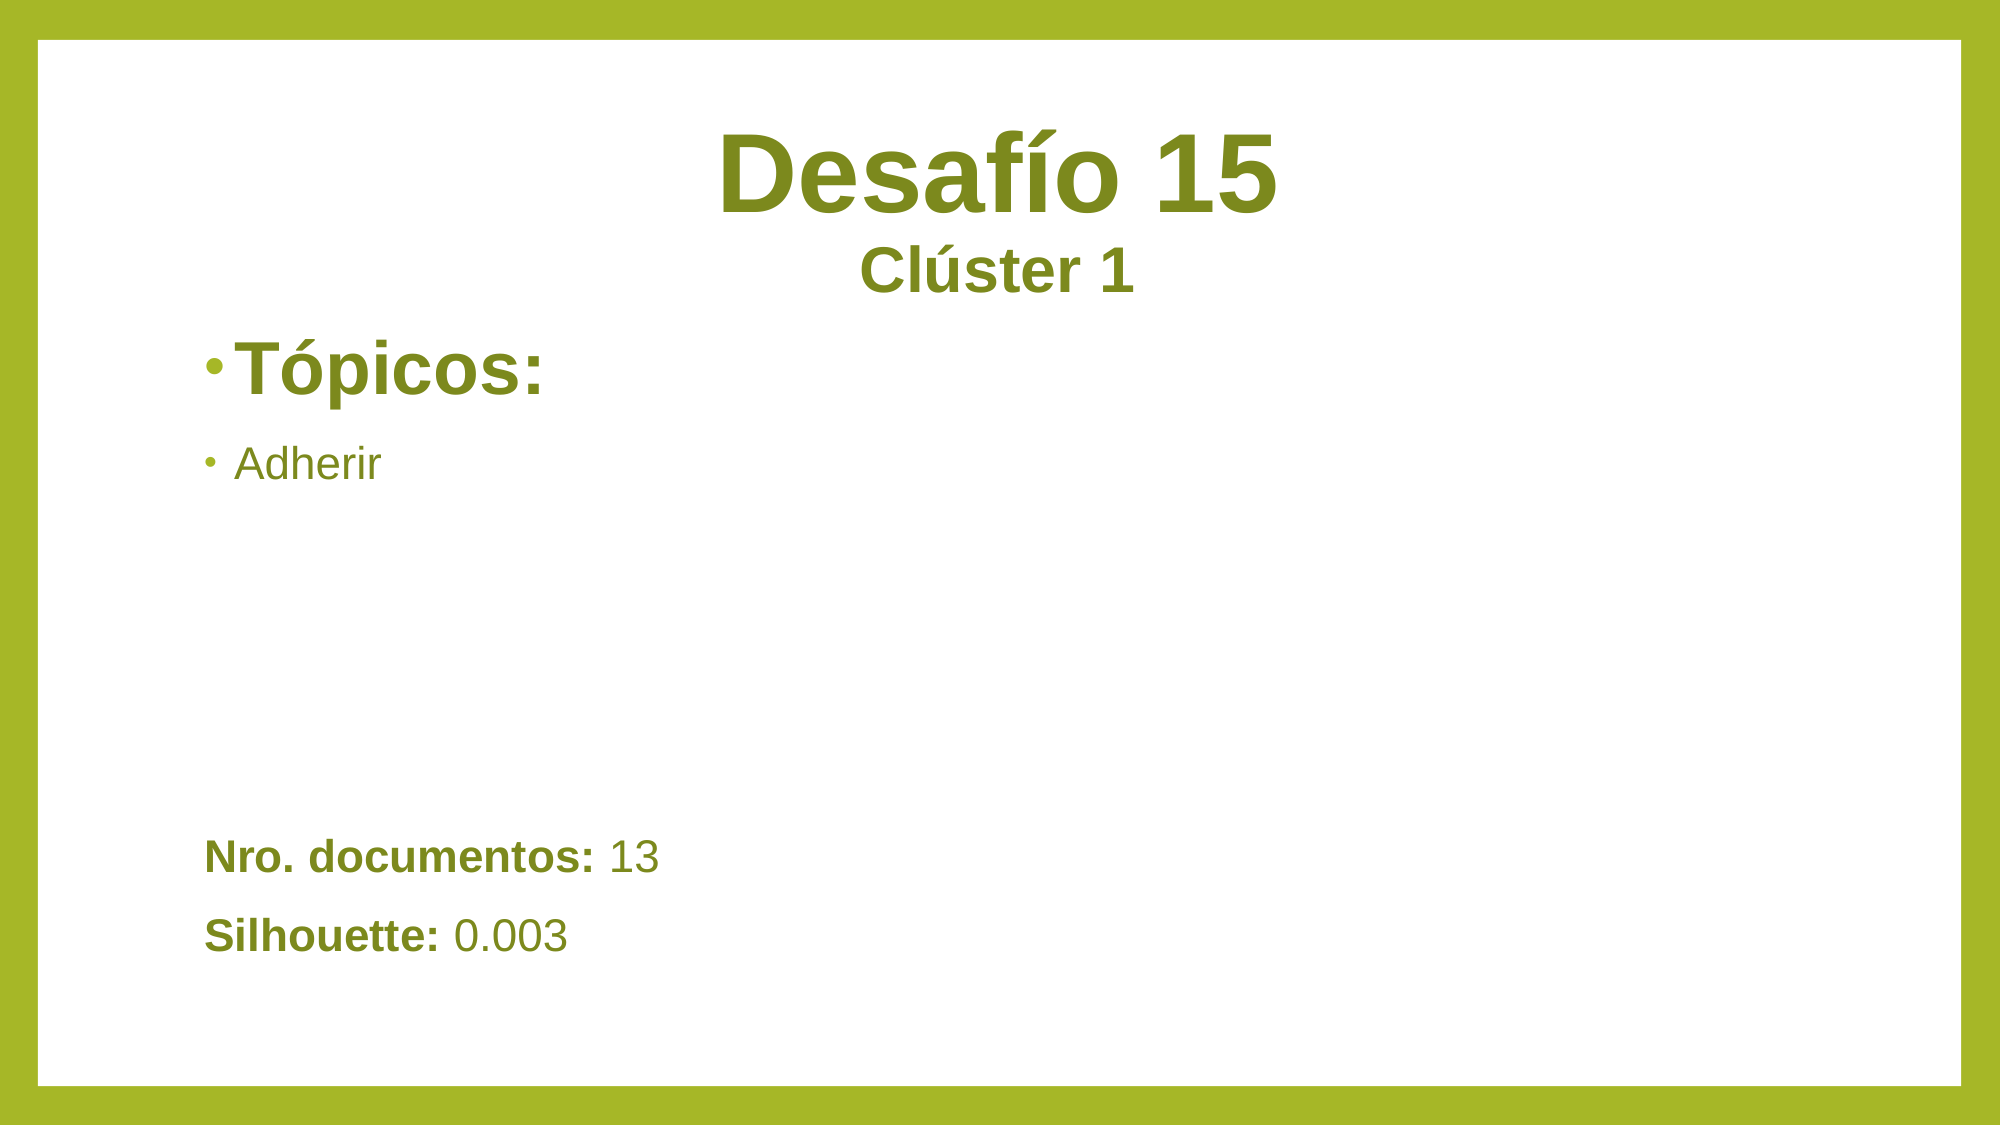

# Desafío 15 Clúster 1
Tópicos:
Adherir

Nro. documentos: 13
Silhouette: 0.003